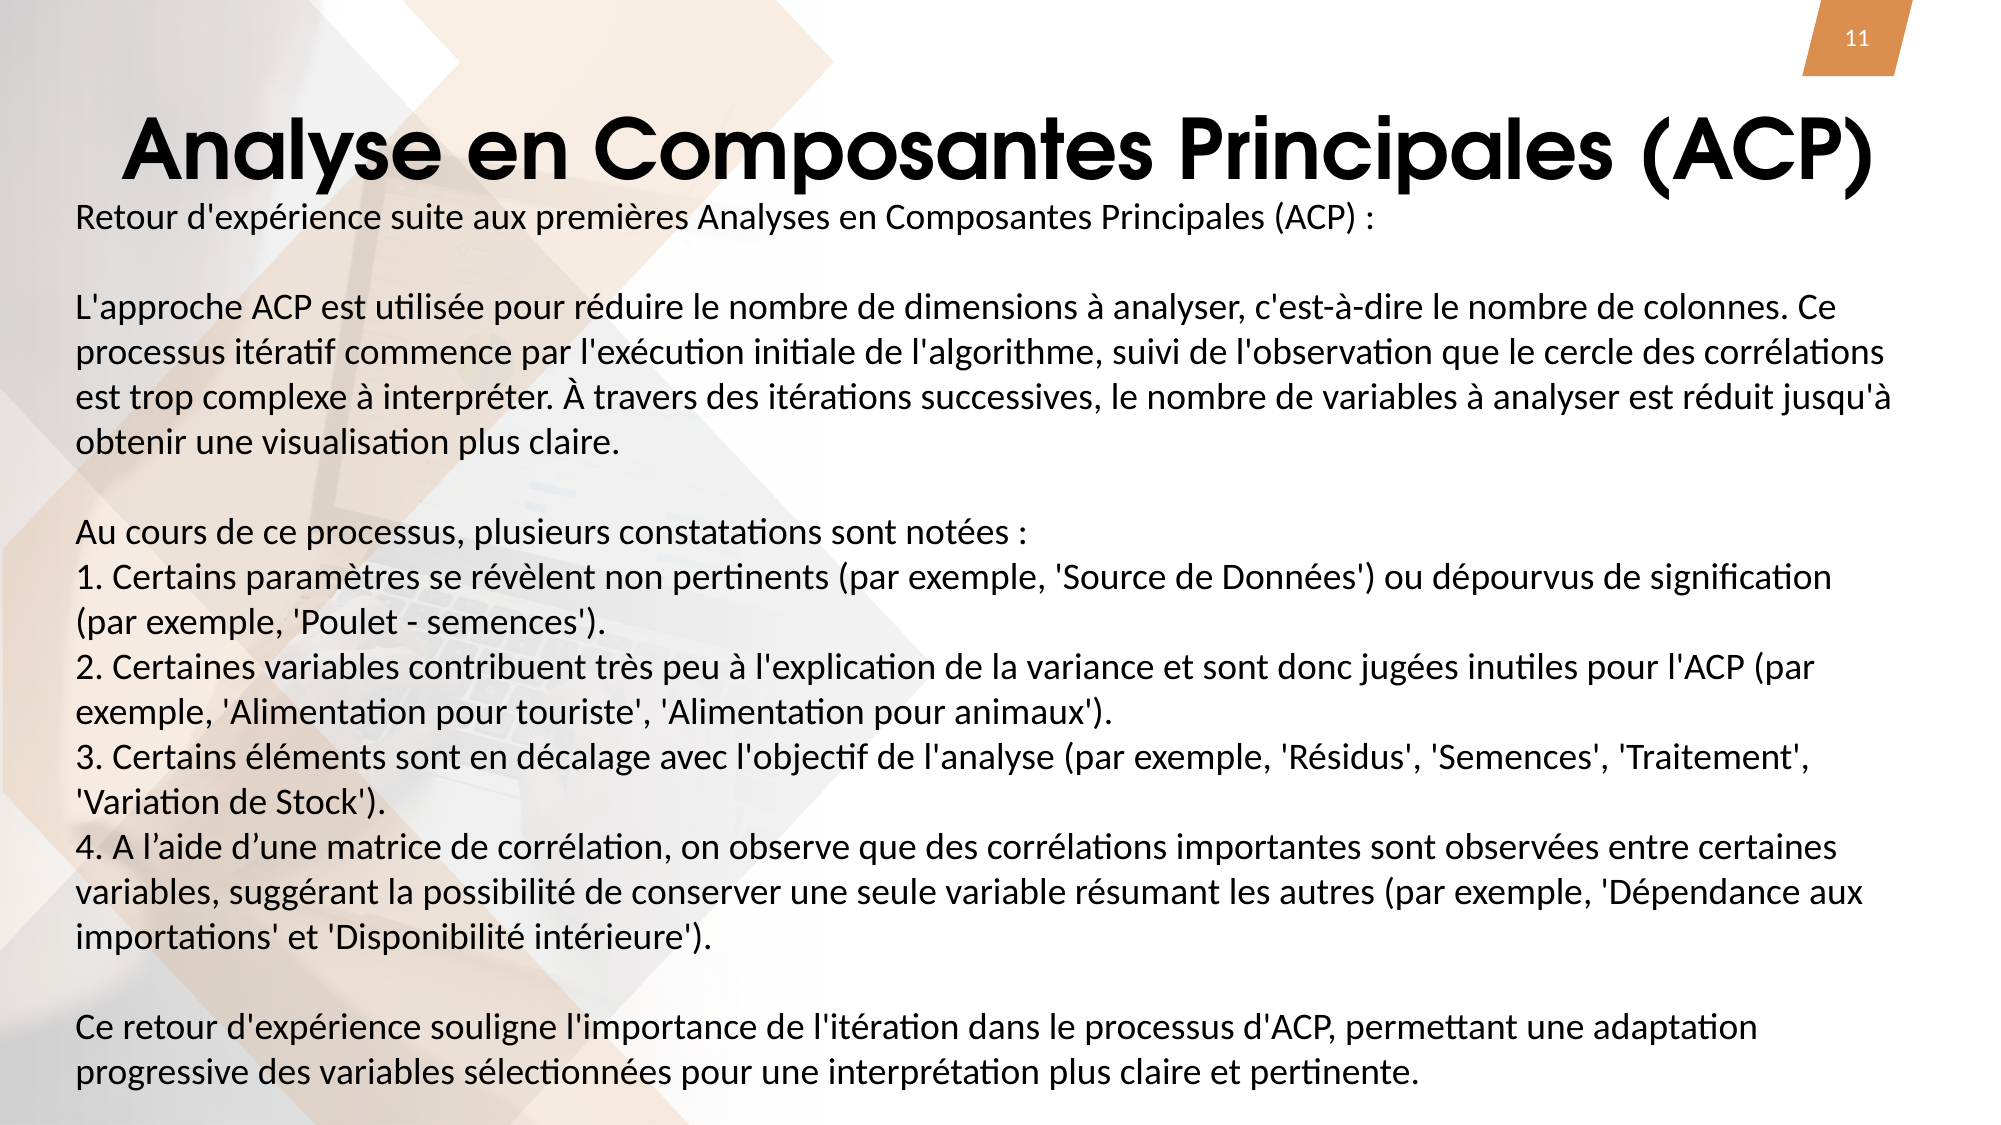

11
# Analyse en Composantes Principales (ACP)
Retour d'expérience suite aux premières Analyses en Composantes Principales (ACP) :

L'approche ACP est utilisée pour réduire le nombre de dimensions à analyser, c'est-à-dire le nombre de colonnes. Ce processus itératif commence par l'exécution initiale de l'algorithme, suivi de l'observation que le cercle des corrélations est trop complexe à interpréter. À travers des itérations successives, le nombre de variables à analyser est réduit jusqu'à obtenir une visualisation plus claire.

Au cours de ce processus, plusieurs constatations sont notées :
1. Certains paramètres se révèlent non pertinents (par exemple, 'Source de Données') ou dépourvus de signification (par exemple, 'Poulet - semences').
2. Certaines variables contribuent très peu à l'explication de la variance et sont donc jugées inutiles pour l'ACP (par exemple, 'Alimentation pour touriste', 'Alimentation pour animaux').
3. Certains éléments sont en décalage avec l'objectif de l'analyse (par exemple, 'Résidus', 'Semences', 'Traitement', 'Variation de Stock').
4. A l’aide d’une matrice de corrélation, on observe que des corrélations importantes sont observées entre certaines variables, suggérant la possibilité de conserver une seule variable résumant les autres (par exemple, 'Dépendance aux importations' et 'Disponibilité intérieure').

Ce retour d'expérience souligne l'importance de l'itération dans le processus d'ACP, permettant une adaptation progressive des variables sélectionnées pour une interprétation plus claire et pertinente.